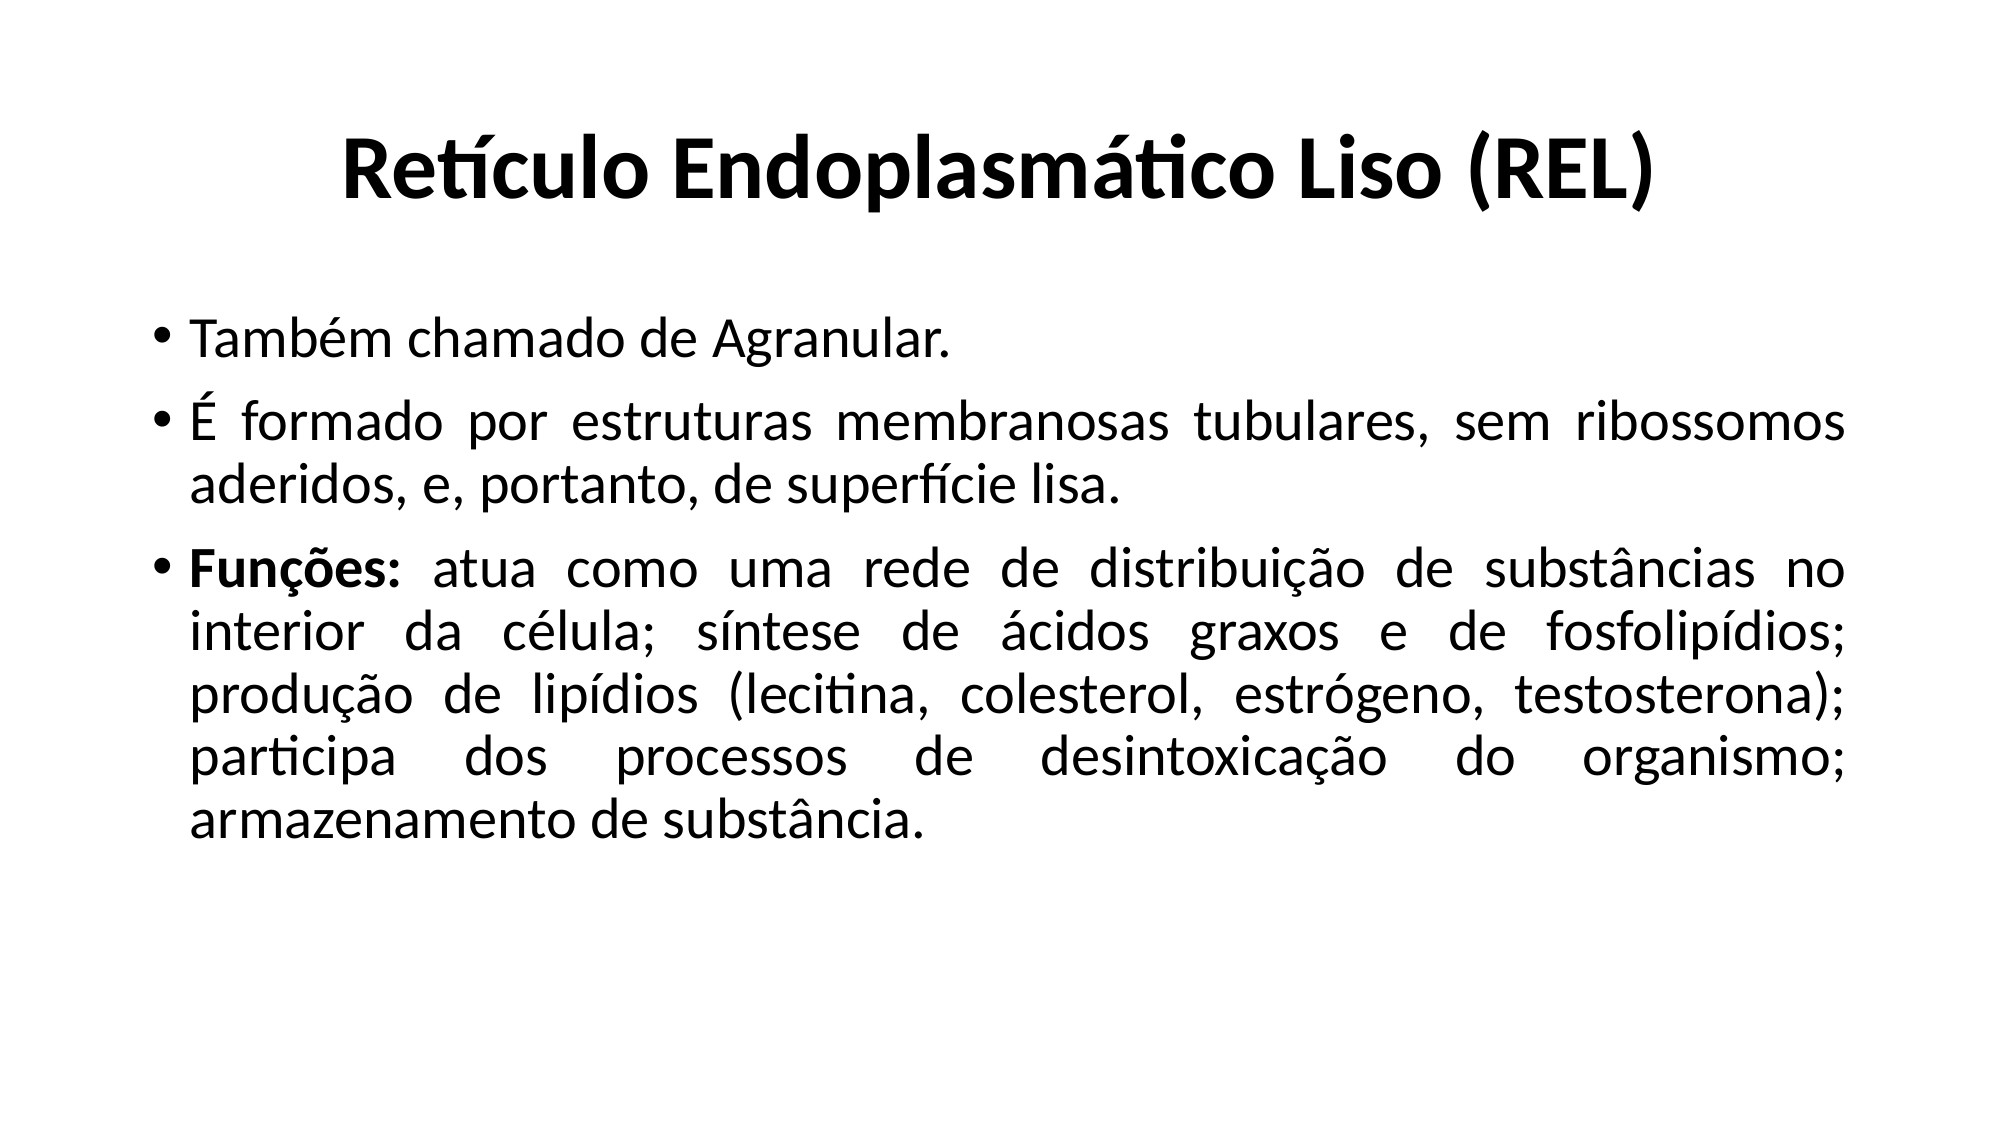

# Retículo Endoplasmático Liso (REL)
Também chamado de Agranular.
É formado por estruturas membranosas tubulares, sem ribossomos aderidos, e, portanto, de superfície lisa.
Funções: atua como uma rede de distribuição de substâncias no interior da célula; síntese de ácidos graxos e de fosfolipídios; produção de lipídios (lecitina, colesterol, estrógeno, testosterona); participa dos processos de desintoxicação do organismo; armazenamento de substância.